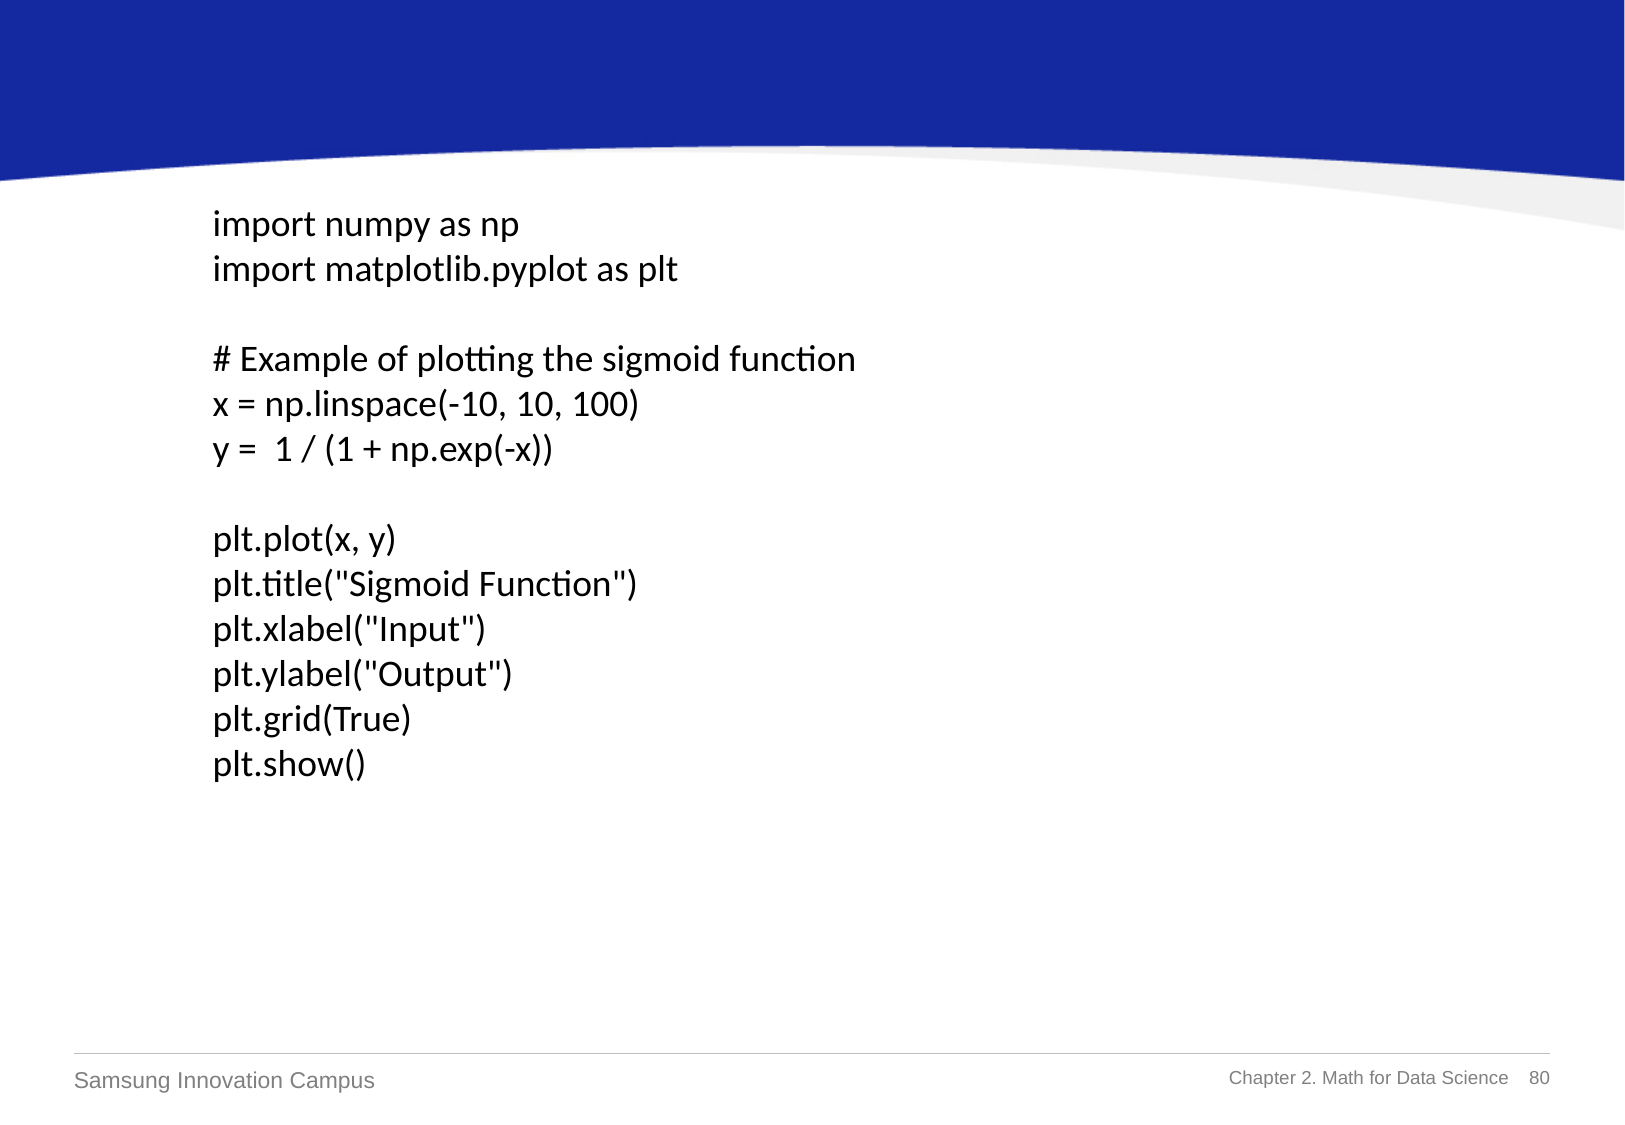

import numpy as np
import matplotlib.pyplot as plt

# Example of plotting the sigmoid function
x = np.linspace(-10, 10, 100)
y =  1 / (1 + np.exp(-x))

plt.plot(x, y)
plt.title("Sigmoid Function")
plt.xlabel("Input")
plt.ylabel("Output")
plt.grid(True)
plt.show()